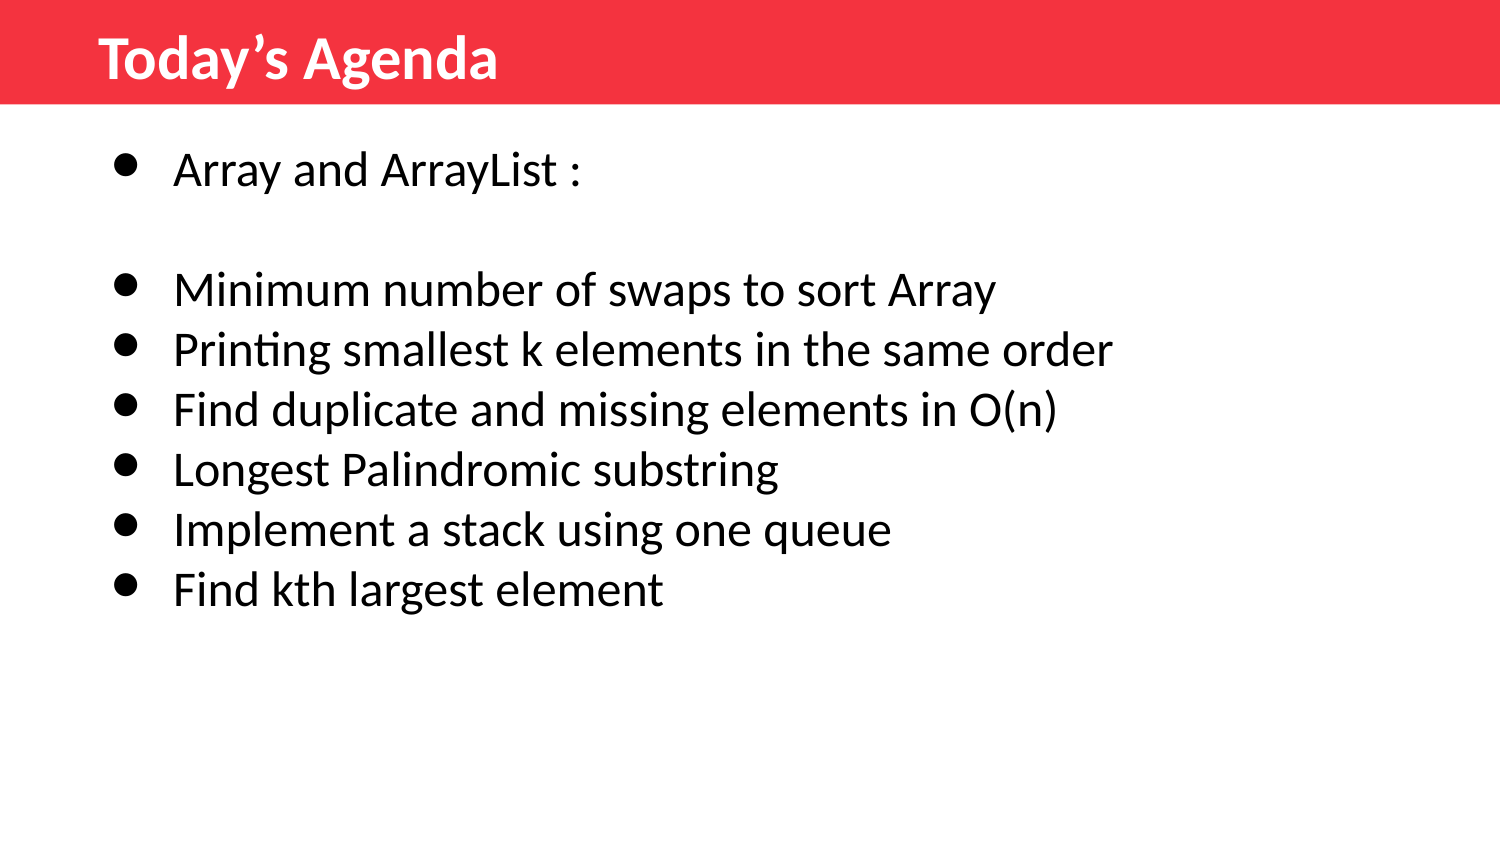

Today’s Agenda

Array and ArrayList :

Minimum number of swaps to sort Array
Printing smallest k elements in the same order
Find duplicate and missing elements in O(n)
Longest Palindromic substring
Implement a stack using one queue
Find kth largest element